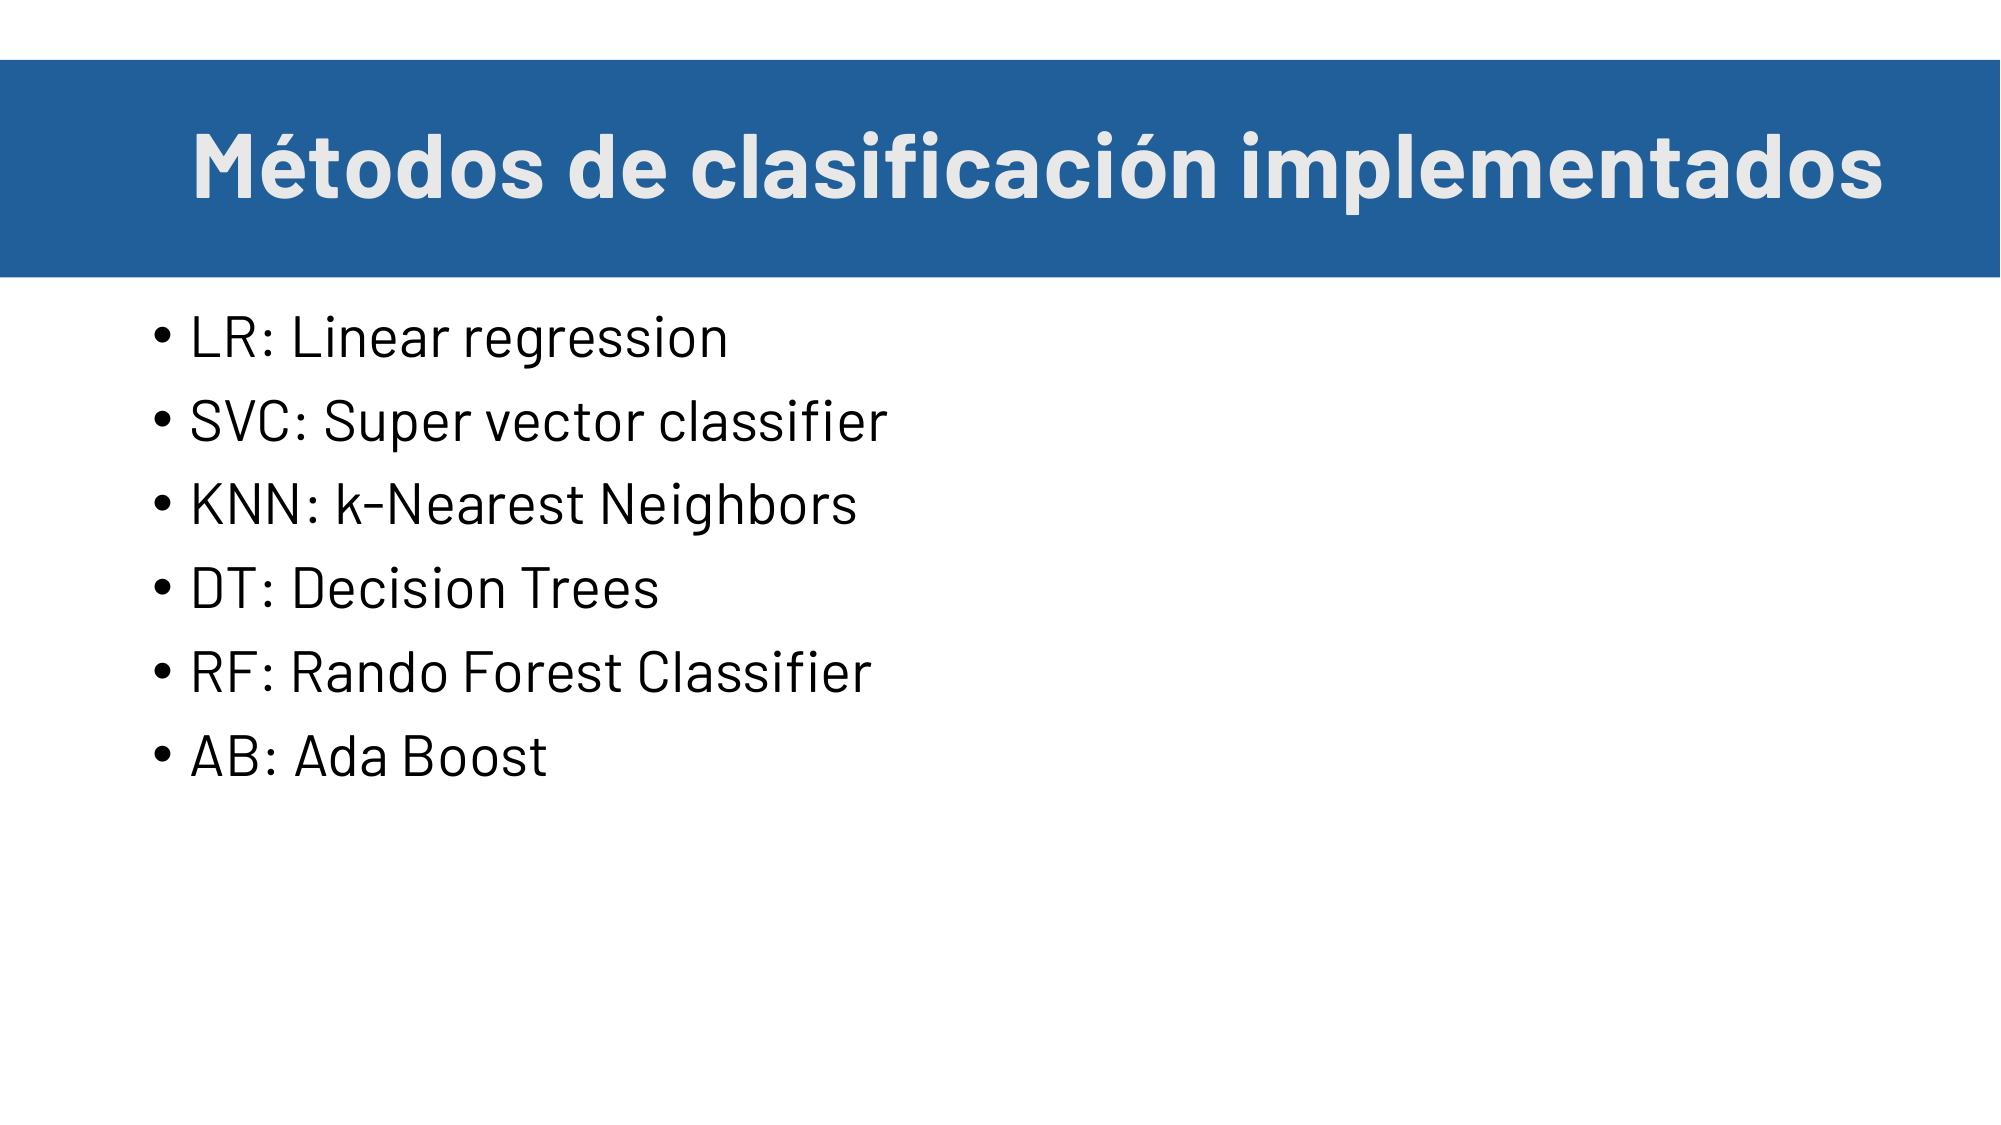

# Métodos de clasificación implementados
LR: Linear regression
SVC: Super vector classifier
KNN: k-Nearest Neighbors
DT: Decision Trees
RF: Rando Forest Classifier
AB: Ada Boost